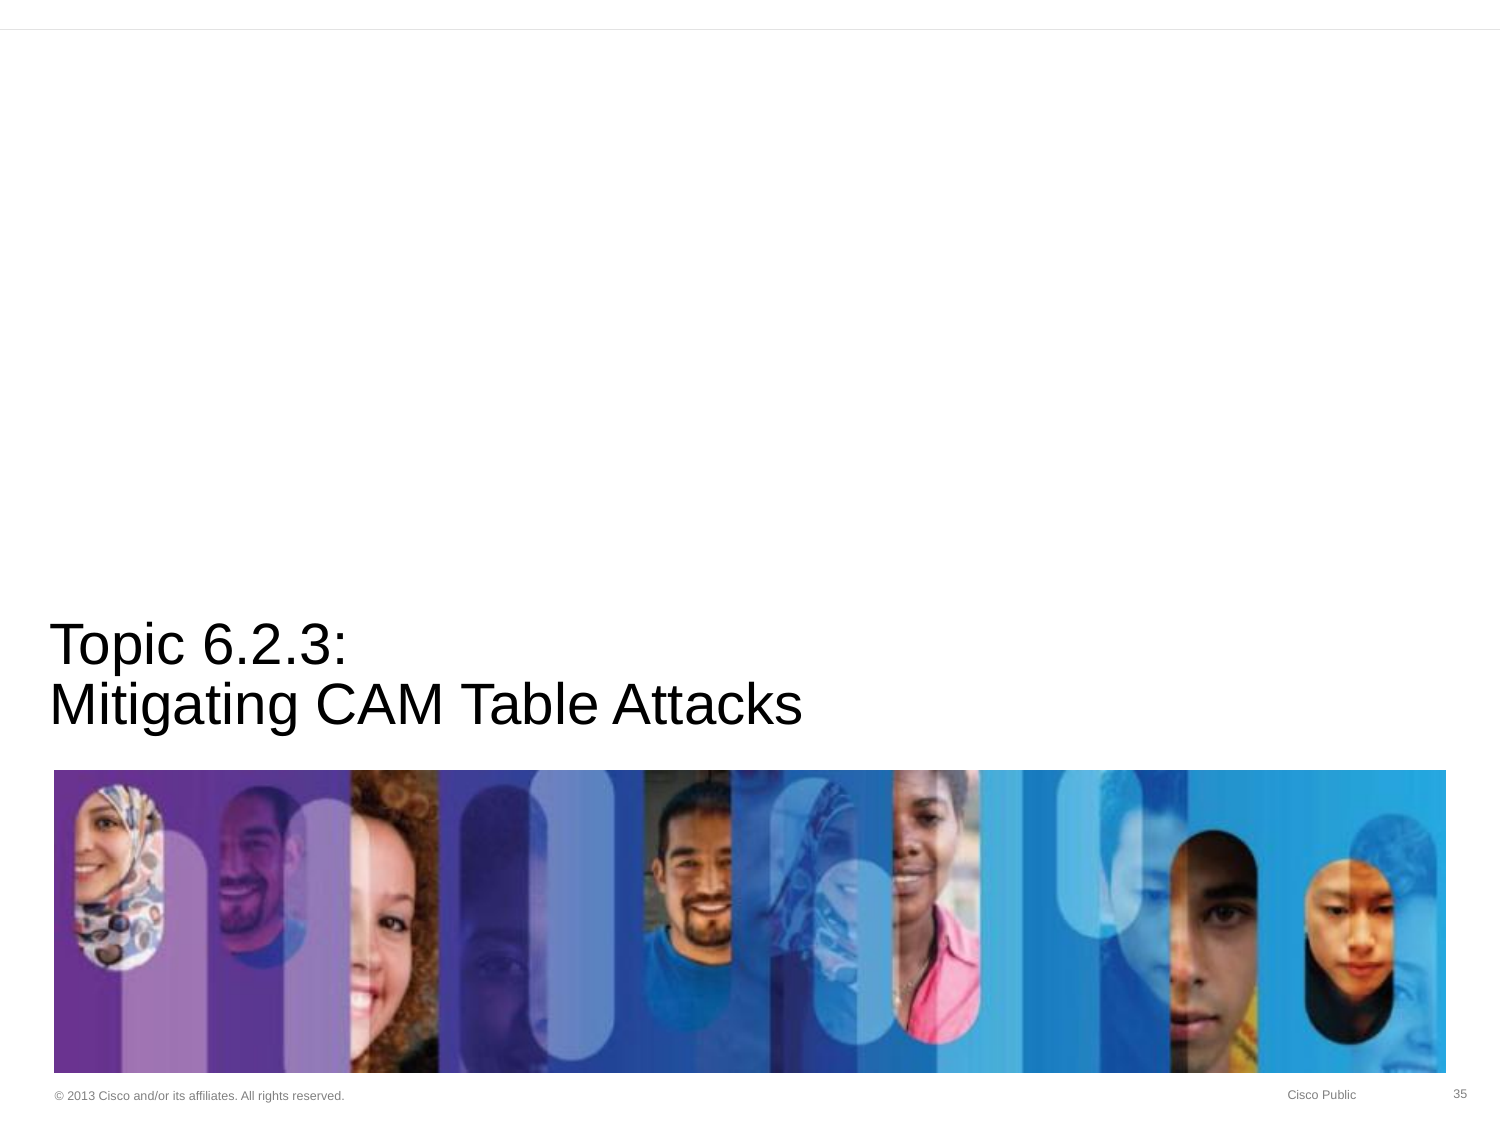

# Topic 6.2.3: Mitigating CAM Table Attacks